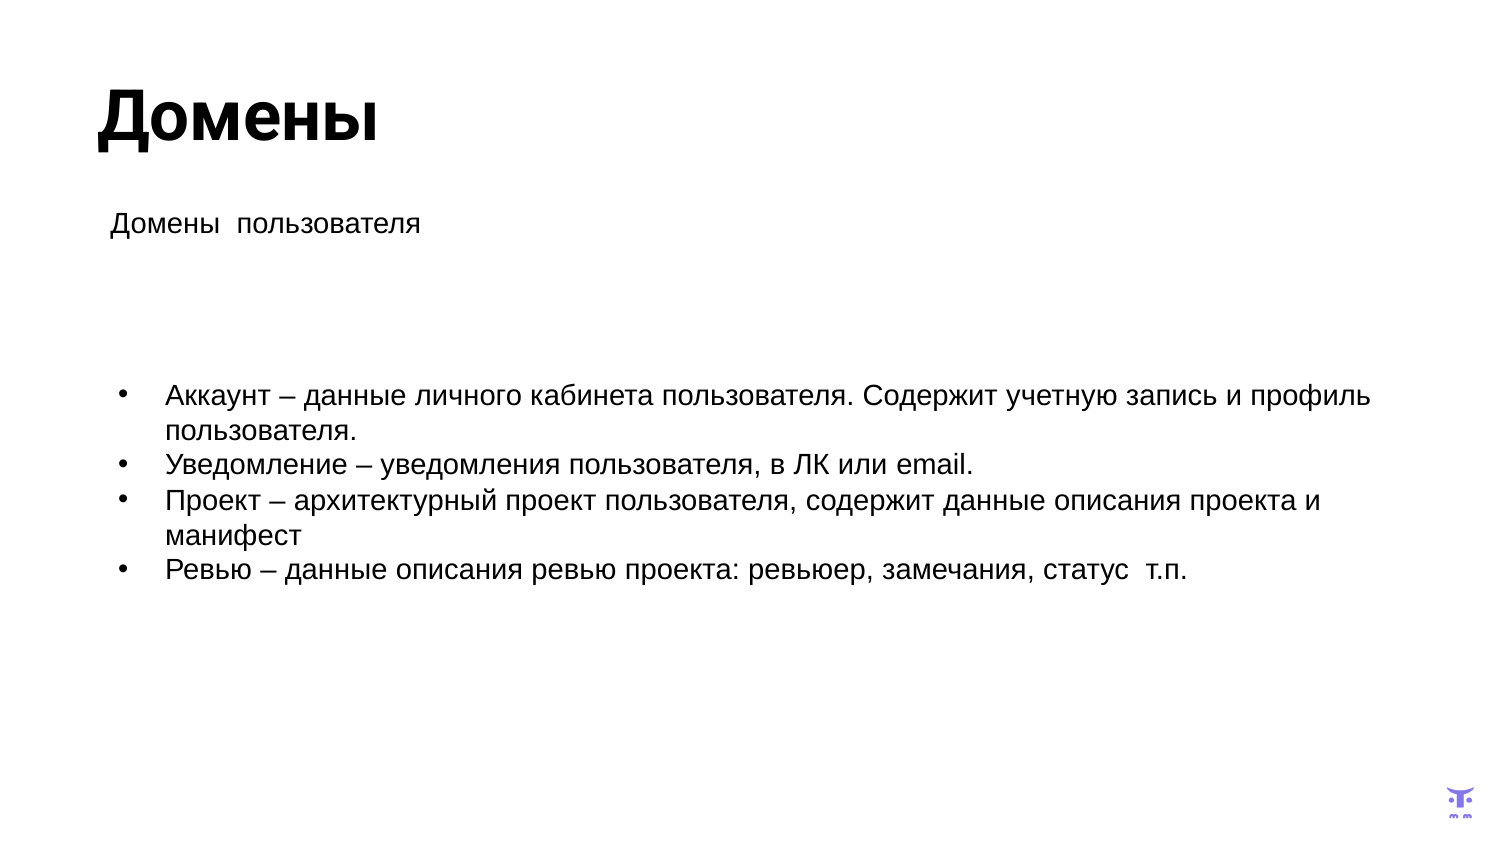

# Домены

Домены  пользователя
Аккаунт – данные личного кабинета пользователя. Содержит учетную запись и профиль пользователя.
Уведомление – уведомления пользователя, в ЛК или email.
Проект – архитектурный проект пользователя, содержит данные описания проекта и манифест
Ревью – данные описания ревью проекта: ревьюер, замечания, статус  т.п.